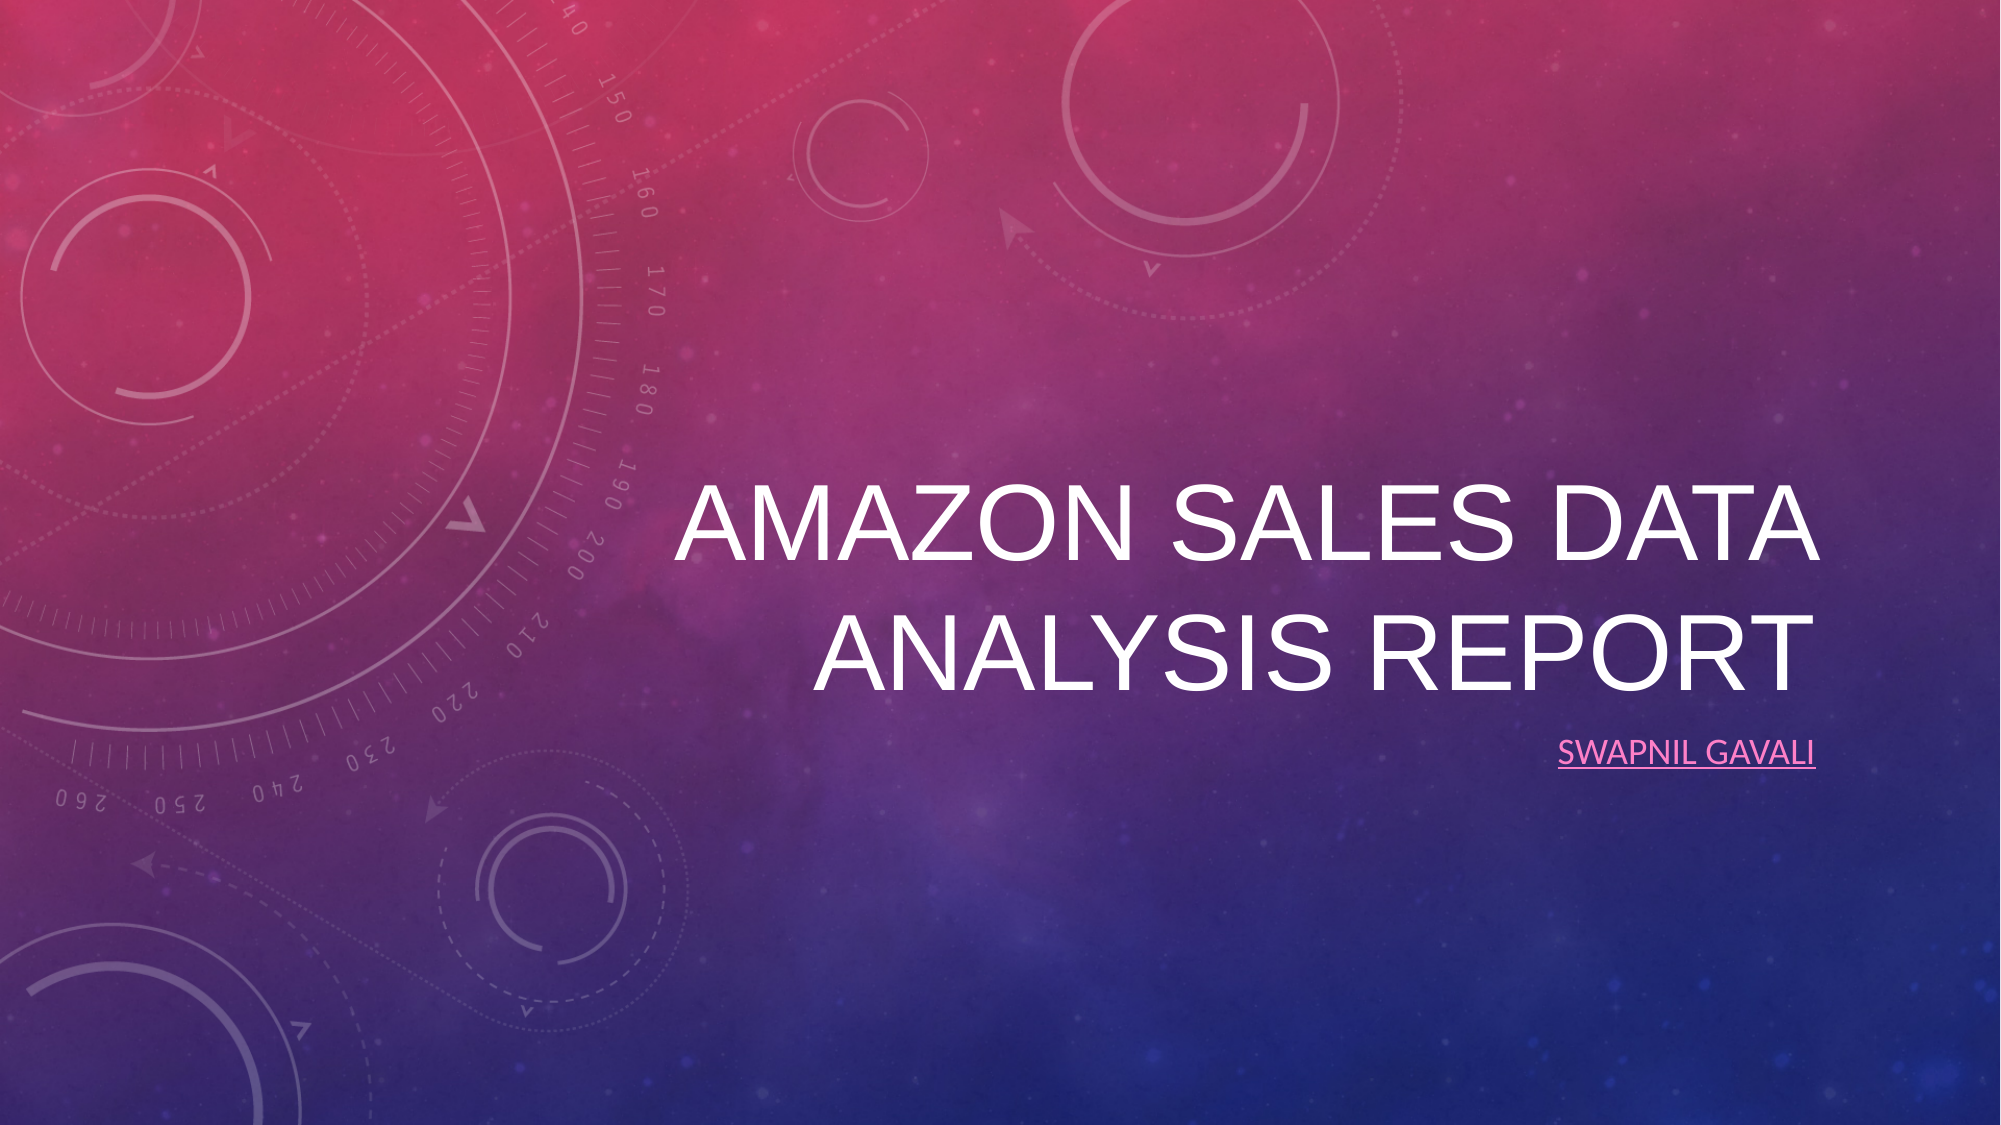

# Amazon Sales Data Analysis report
Swapnil GAvali